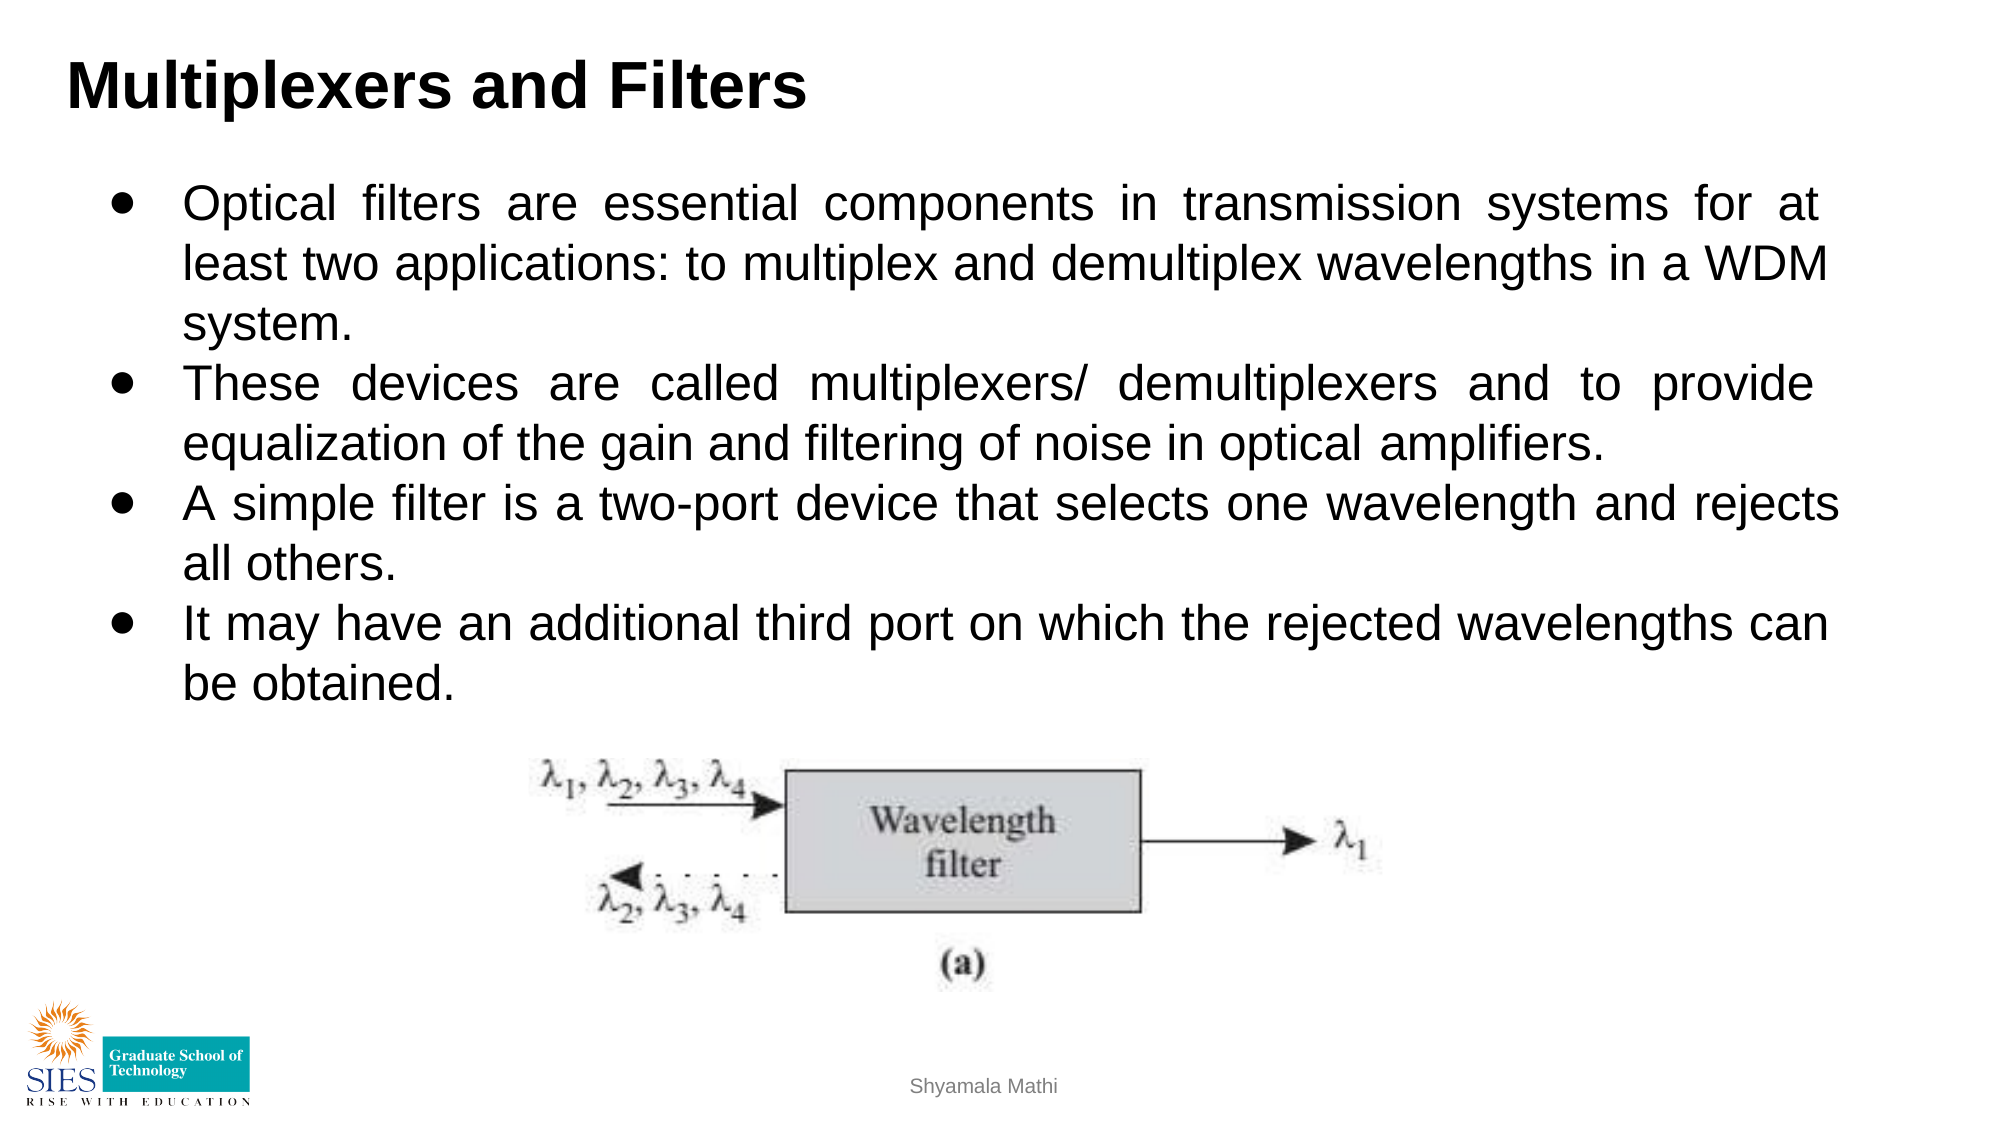

# Multiplexers and Filters
Optical filters are essential components in transmission systems for at  least two applications: to multiplex and demultiplex wavelengths in a WDM  system.
These devices are called multiplexers/ demultiplexers and to provide  equalization of the gain and filtering of noise in optical amplifiers.
A simple filter is a two-port device that selects one wavelength and rejects
all others.
It may have an additional third port on which the rejected wavelengths can  be obtained.